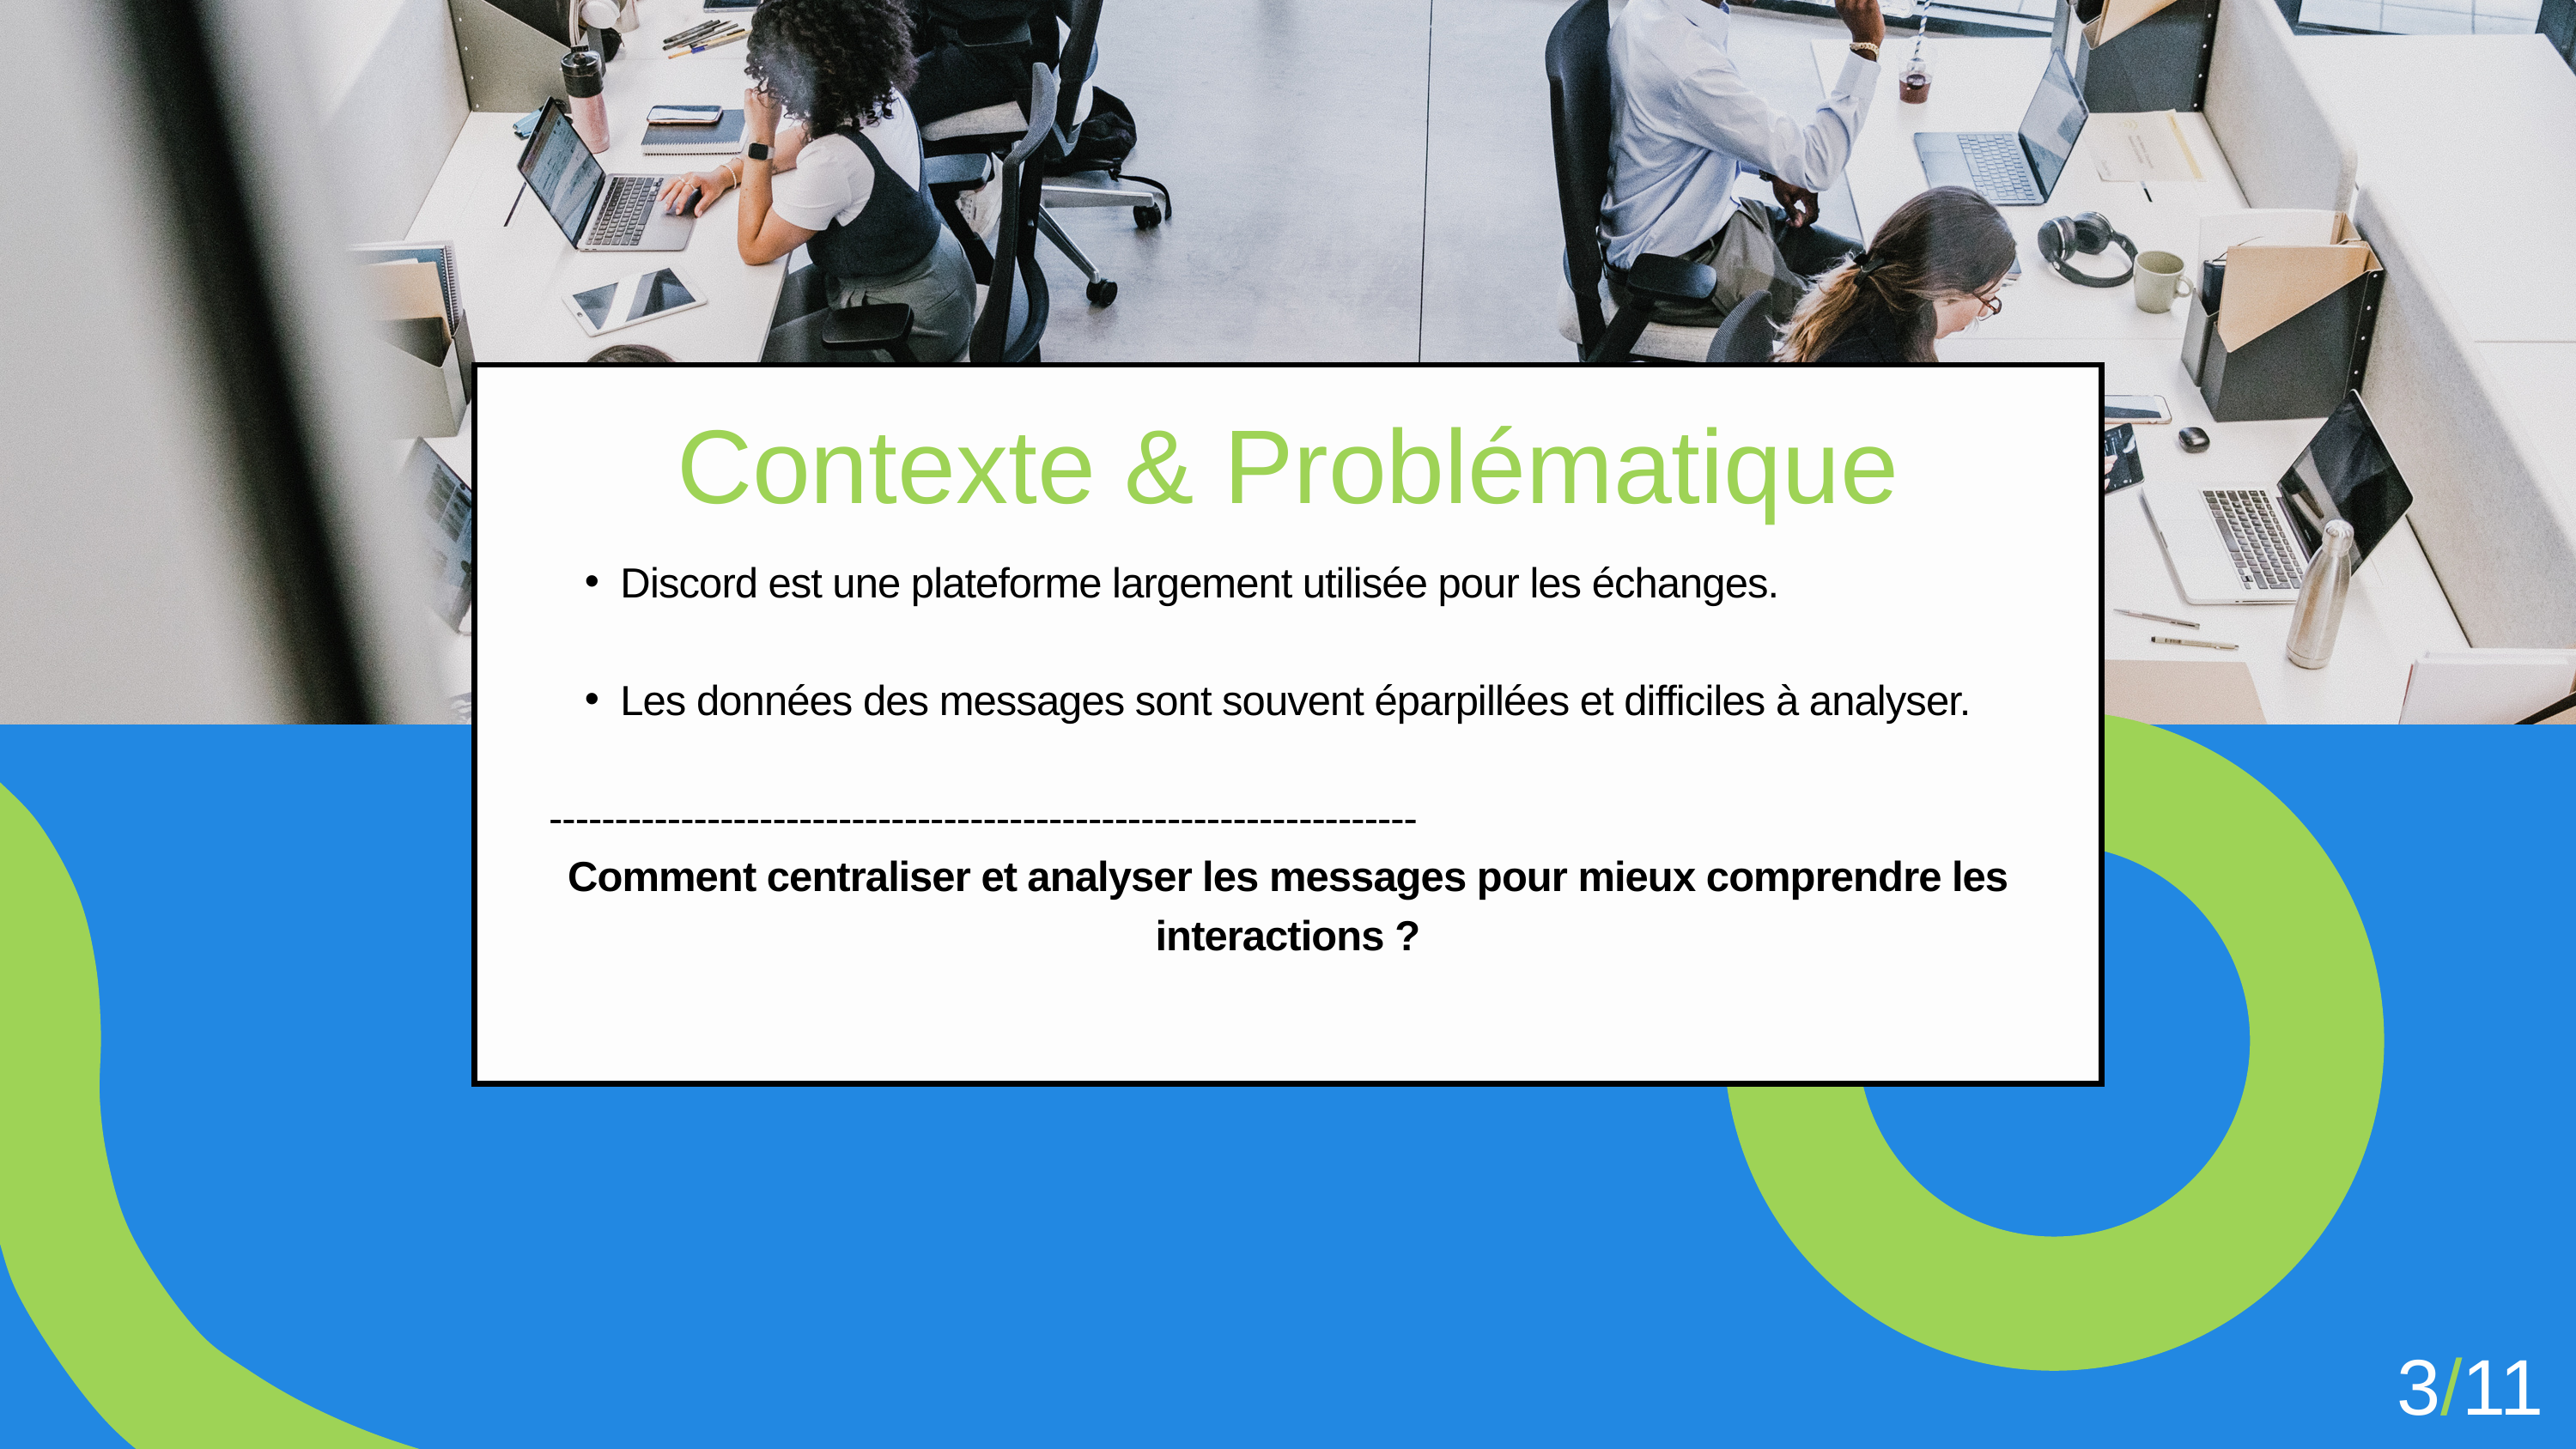

Contexte & Problématique
Discord est une plateforme largement utilisée pour les échanges.

Les données des messages sont souvent éparpillées et difficiles à analyser.

------------------------------------------------------------------
Comment centraliser et analyser les messages pour mieux comprendre les interactions ?

3/11